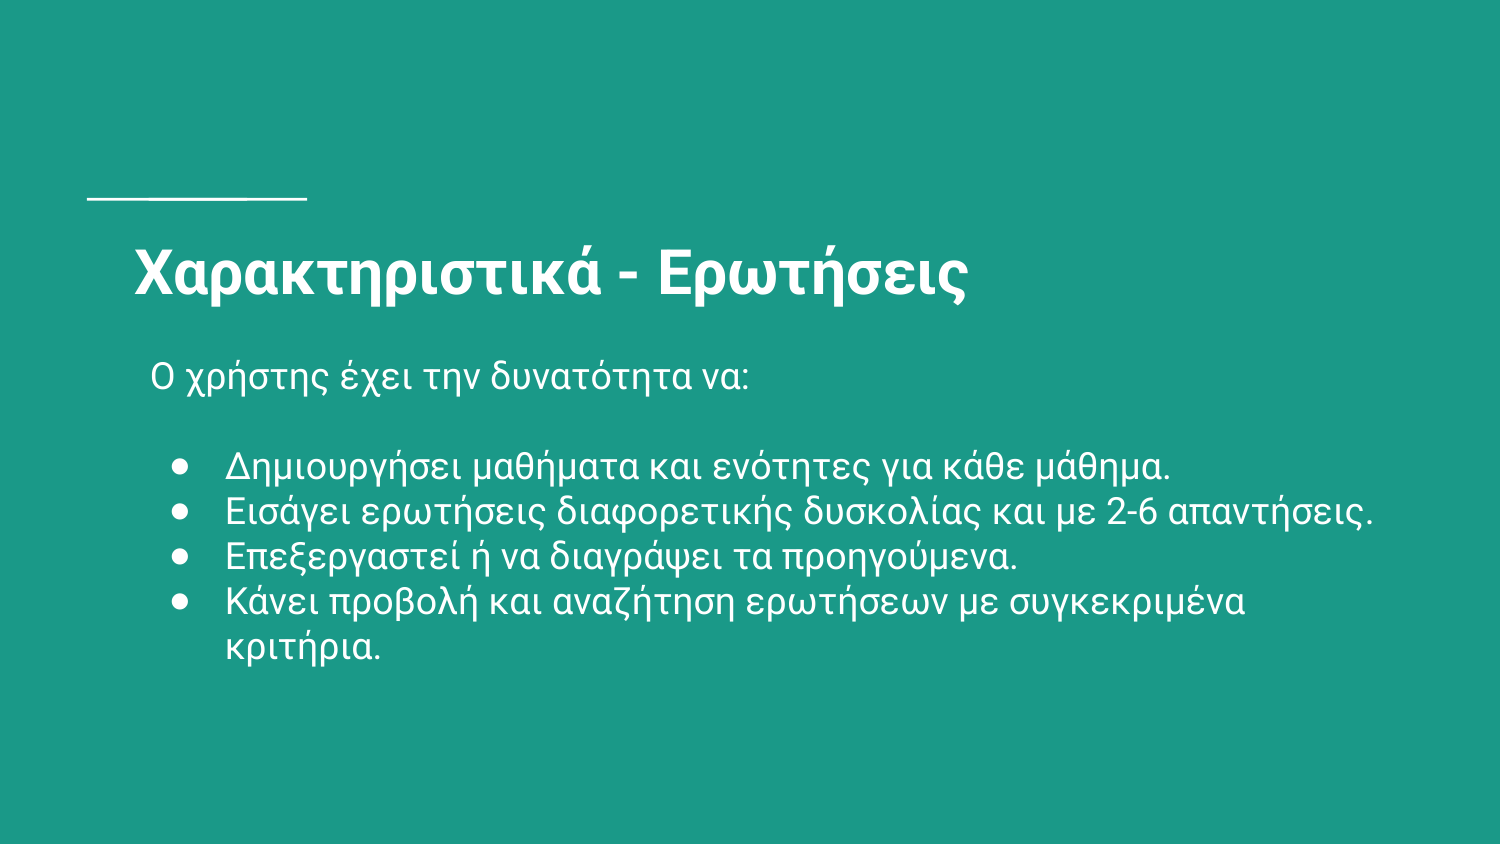

# Χαρακτηριστικά - Ερωτήσεις
Ο χρήστης έχει την δυνατότητα να:

Δημιουργήσει μαθήματα και ενότητες για κάθε μάθημα.
Εισάγει ερωτήσεις διαφορετικής δυσκολίας και με 2-6 απαντήσεις.
Επεξεργαστεί ή να διαγράψει τα προηγούμενα.
Κάνει προβολή και αναζήτηση ερωτήσεων με συγκεκριμένα κριτήρια.